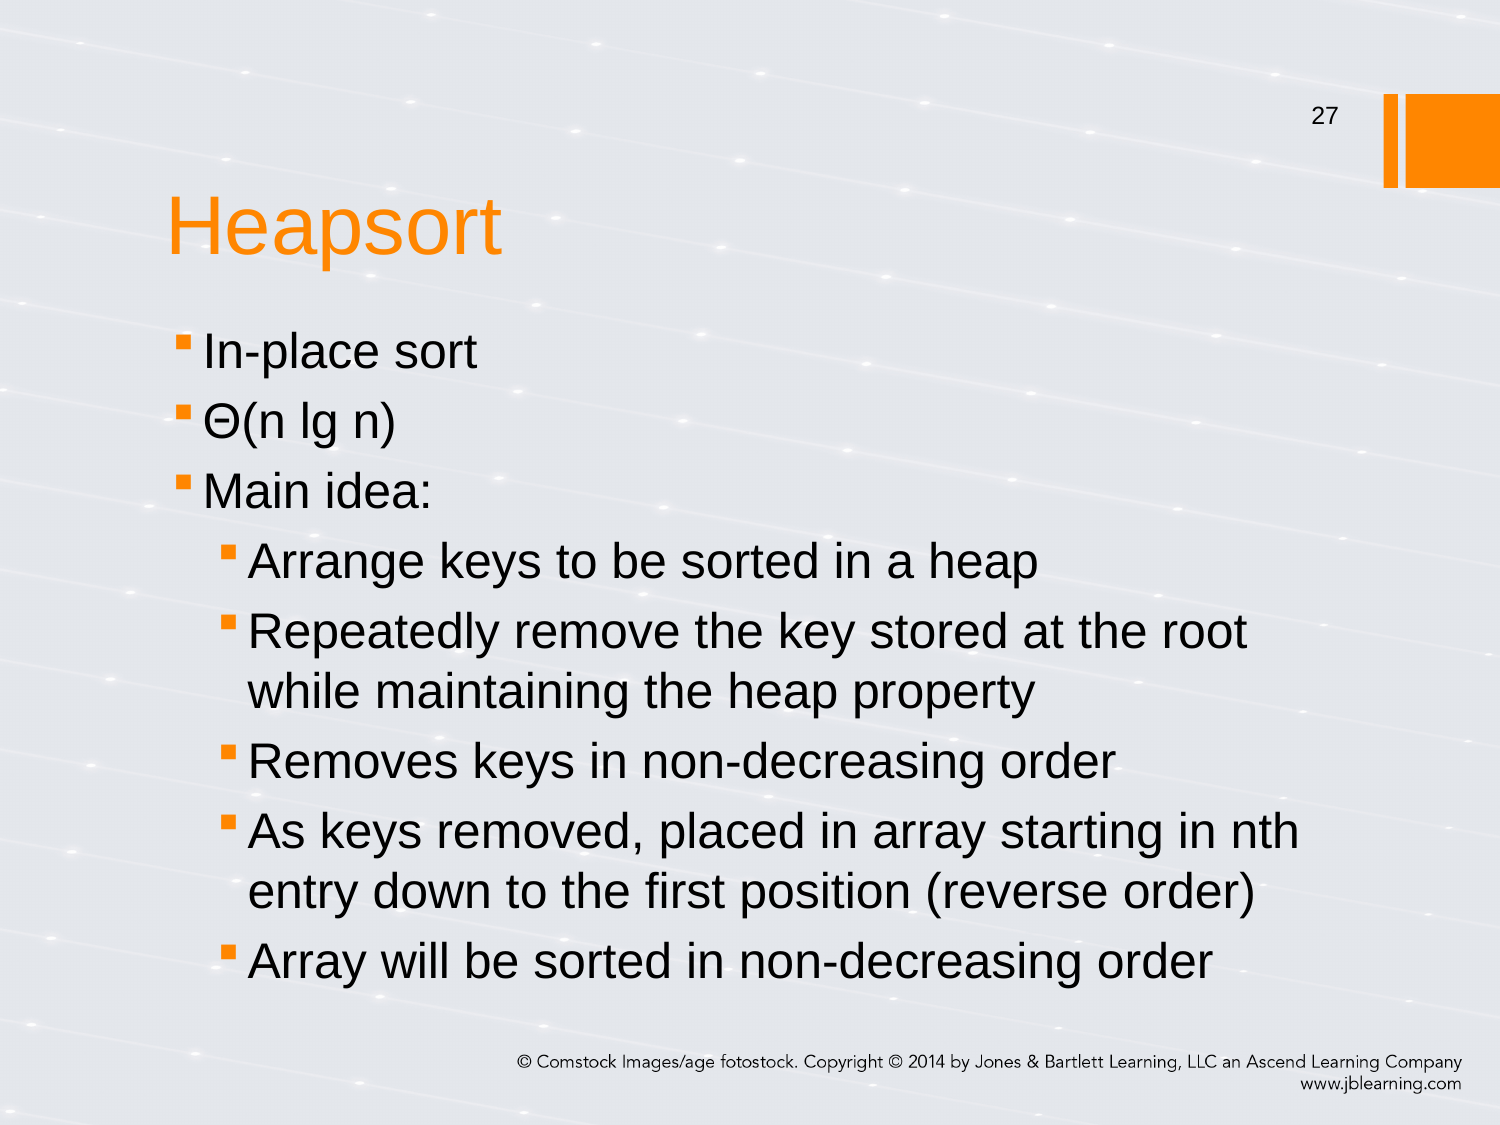

# Heapsort
27
In-place sort
Θ(n lg n)
Main idea:
Arrange keys to be sorted in a heap
Repeatedly remove the key stored at the root while maintaining the heap property
Removes keys in non-decreasing order
As keys removed, placed in array starting in nth entry down to the first position (reverse order)
Array will be sorted in non-decreasing order